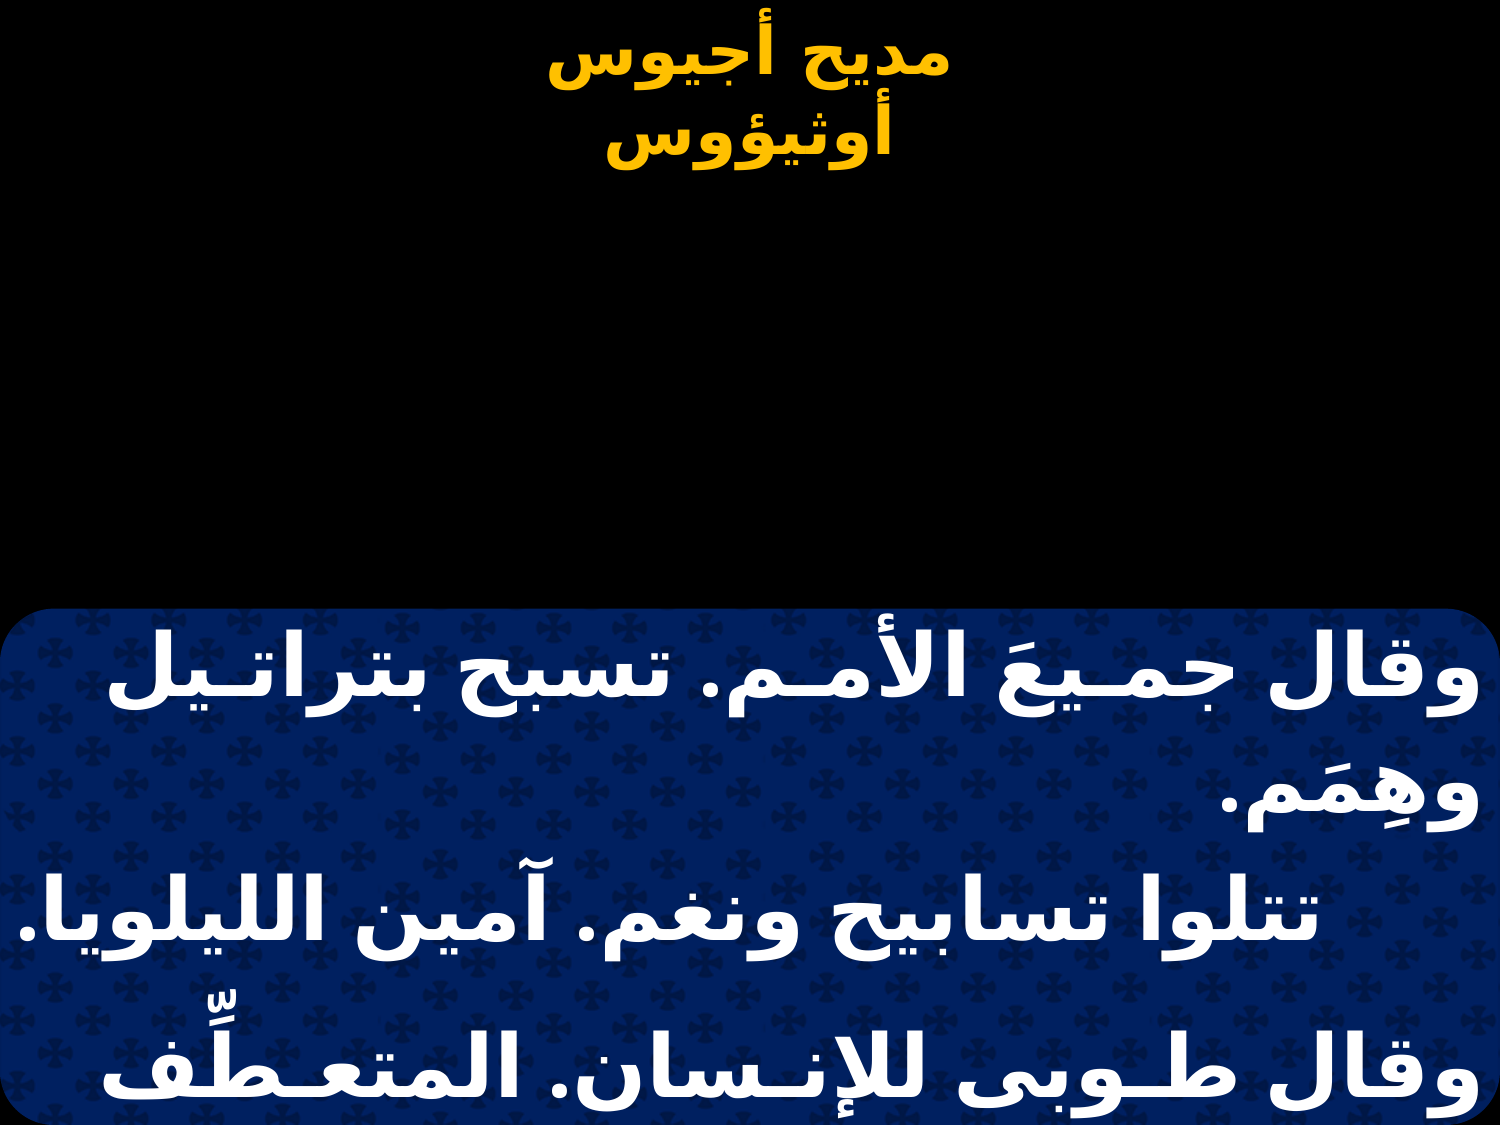

#
| وقال جمـيعَ الأمـم. تسبح بتراتـيل وهِمَم. |
| --- |
| تتلوا تسابيح ونغم. آمين الليلويا. |
|  |
| وقال طـوبى للإنـسان. المتعـطِّف بالإحسـان. |
| على البائس والمهان. آمين الليلويا. |